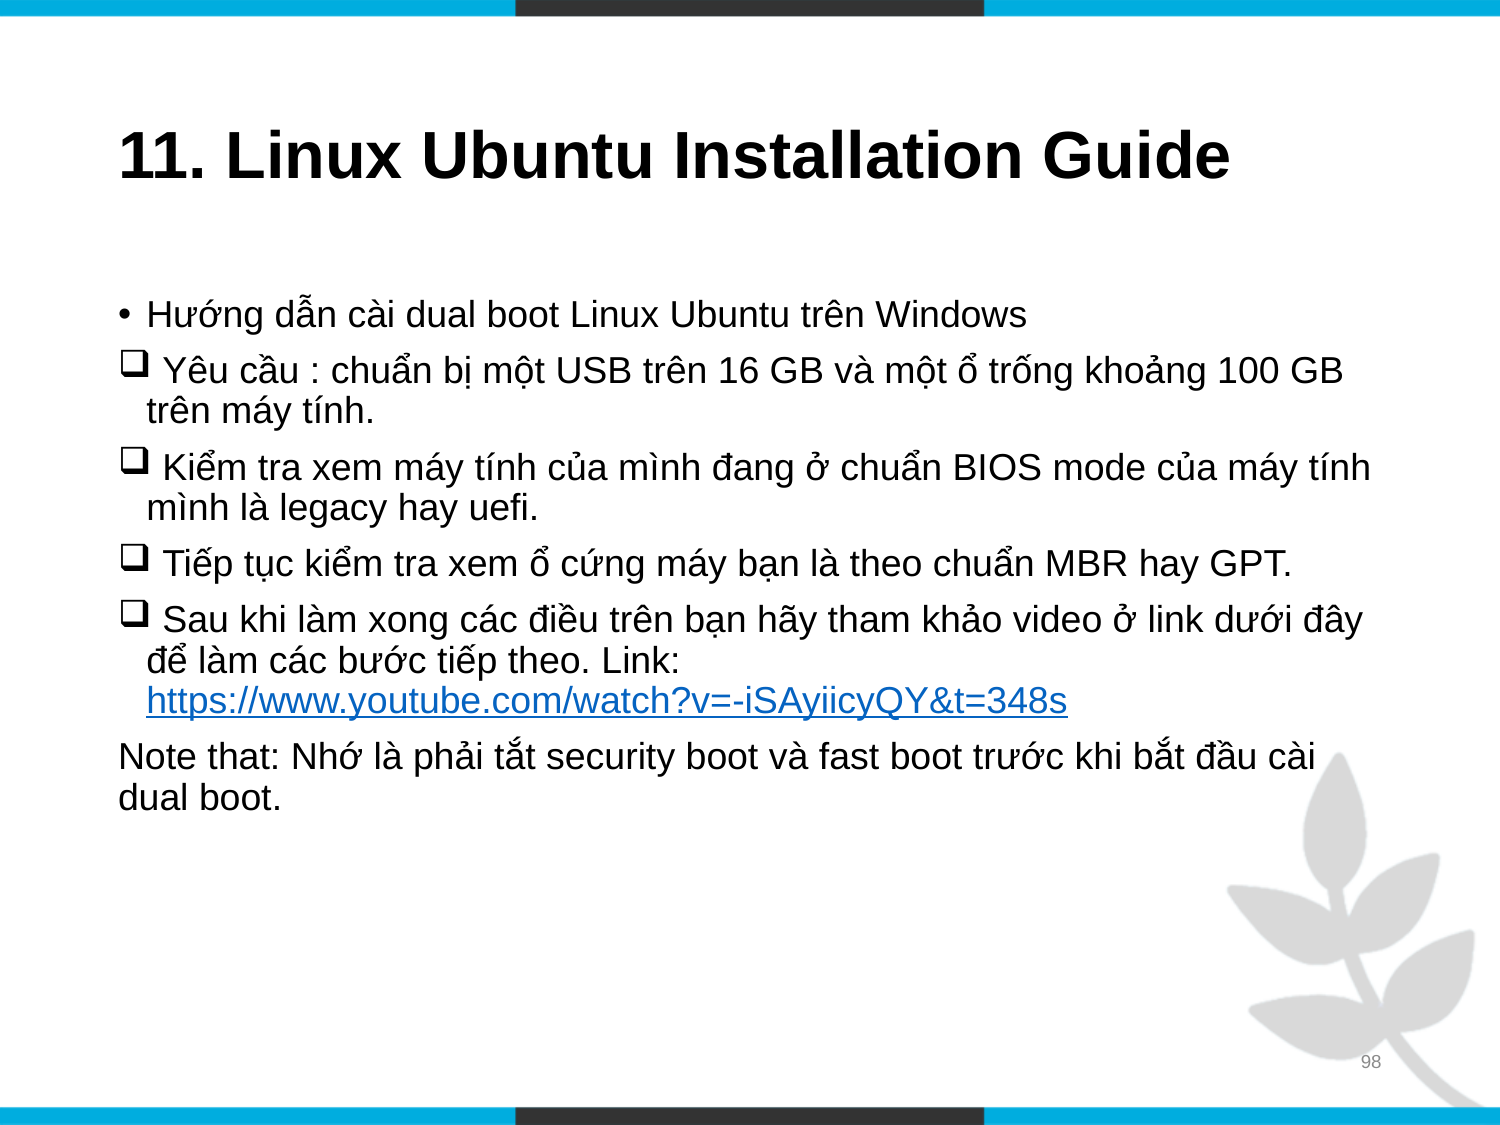

# 11. Linux Ubuntu Installation Guide
Hướng dẫn cài dual boot Linux Ubuntu trên Windows
 Yêu cầu : chuẩn bị một USB trên 16 GB và một ổ trống khoảng 100 GB trên máy tính.
 Kiểm tra xem máy tính của mình đang ở chuẩn BIOS mode của máy tính mình là legacy hay uefi.
 Tiếp tục kiểm tra xem ổ cứng máy bạn là theo chuẩn MBR hay GPT.
 Sau khi làm xong các điều trên bạn hãy tham khảo video ở link dưới đây để làm các bước tiếp theo. Link: https://www.youtube.com/watch?v=-iSAyiicyQY&t=348s
Note that: Nhớ là phải tắt security boot và fast boot trước khi bắt đầu cài dual boot.
98